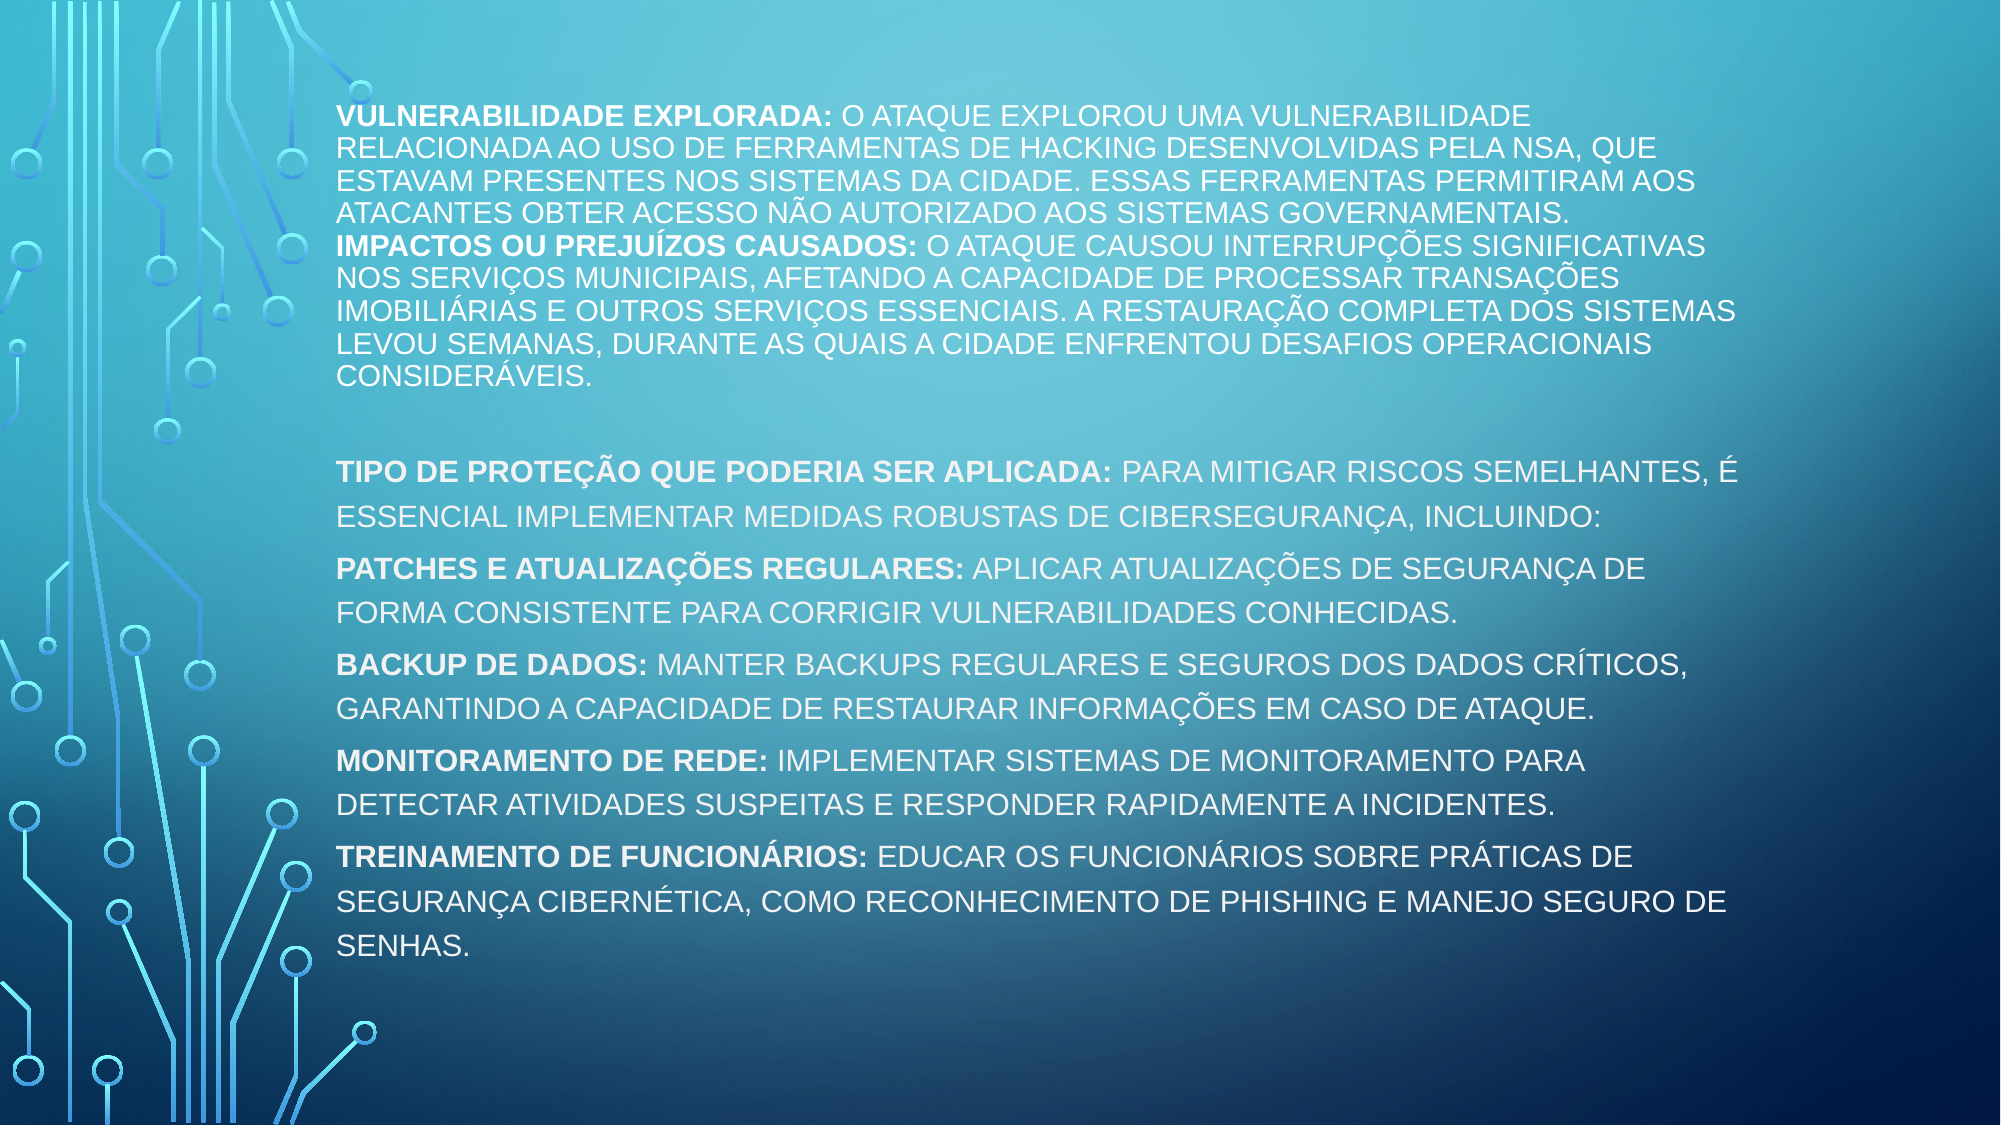

# Vulnerabilidade Explorada: O ataque explorou uma vulnerabilidade relacionada ao uso de ferramentas de hacking desenvolvidas pela NSA, que estavam presentes nos sistemas da cidade. Essas ferramentas permitiram aos atacantes obter acesso não autorizado aos sistemas governamentais. ​ Impactos ou Prejuízos Causados: O ataque causou interrupções significativas nos serviços municipais, afetando a capacidade de processar transações imobiliárias e outros serviços essenciais. A restauração completa dos sistemas levou semanas, durante as quais a cidade enfrentou desafios operacionais consideráveis.
Tipo de Proteção que Poderia Ser Aplicada: Para mitigar riscos semelhantes, é essencial implementar medidas robustas de cibersegurança, incluindo:​
Patches e Atualizações Regulares: Aplicar atualizações de segurança de forma consistente para corrigir vulnerabilidades conhecidas.​
Backup de Dados: Manter backups regulares e seguros dos dados críticos, garantindo a capacidade de restaurar informações em caso de ataque.​
Monitoramento de Rede: Implementar sistemas de monitoramento para detectar atividades suspeitas e responder rapidamente a incidentes.​
Treinamento de Funcionários: Educar os funcionários sobre práticas de segurança cibernética, como reconhecimento de phishing e manejo seguro de senhas.